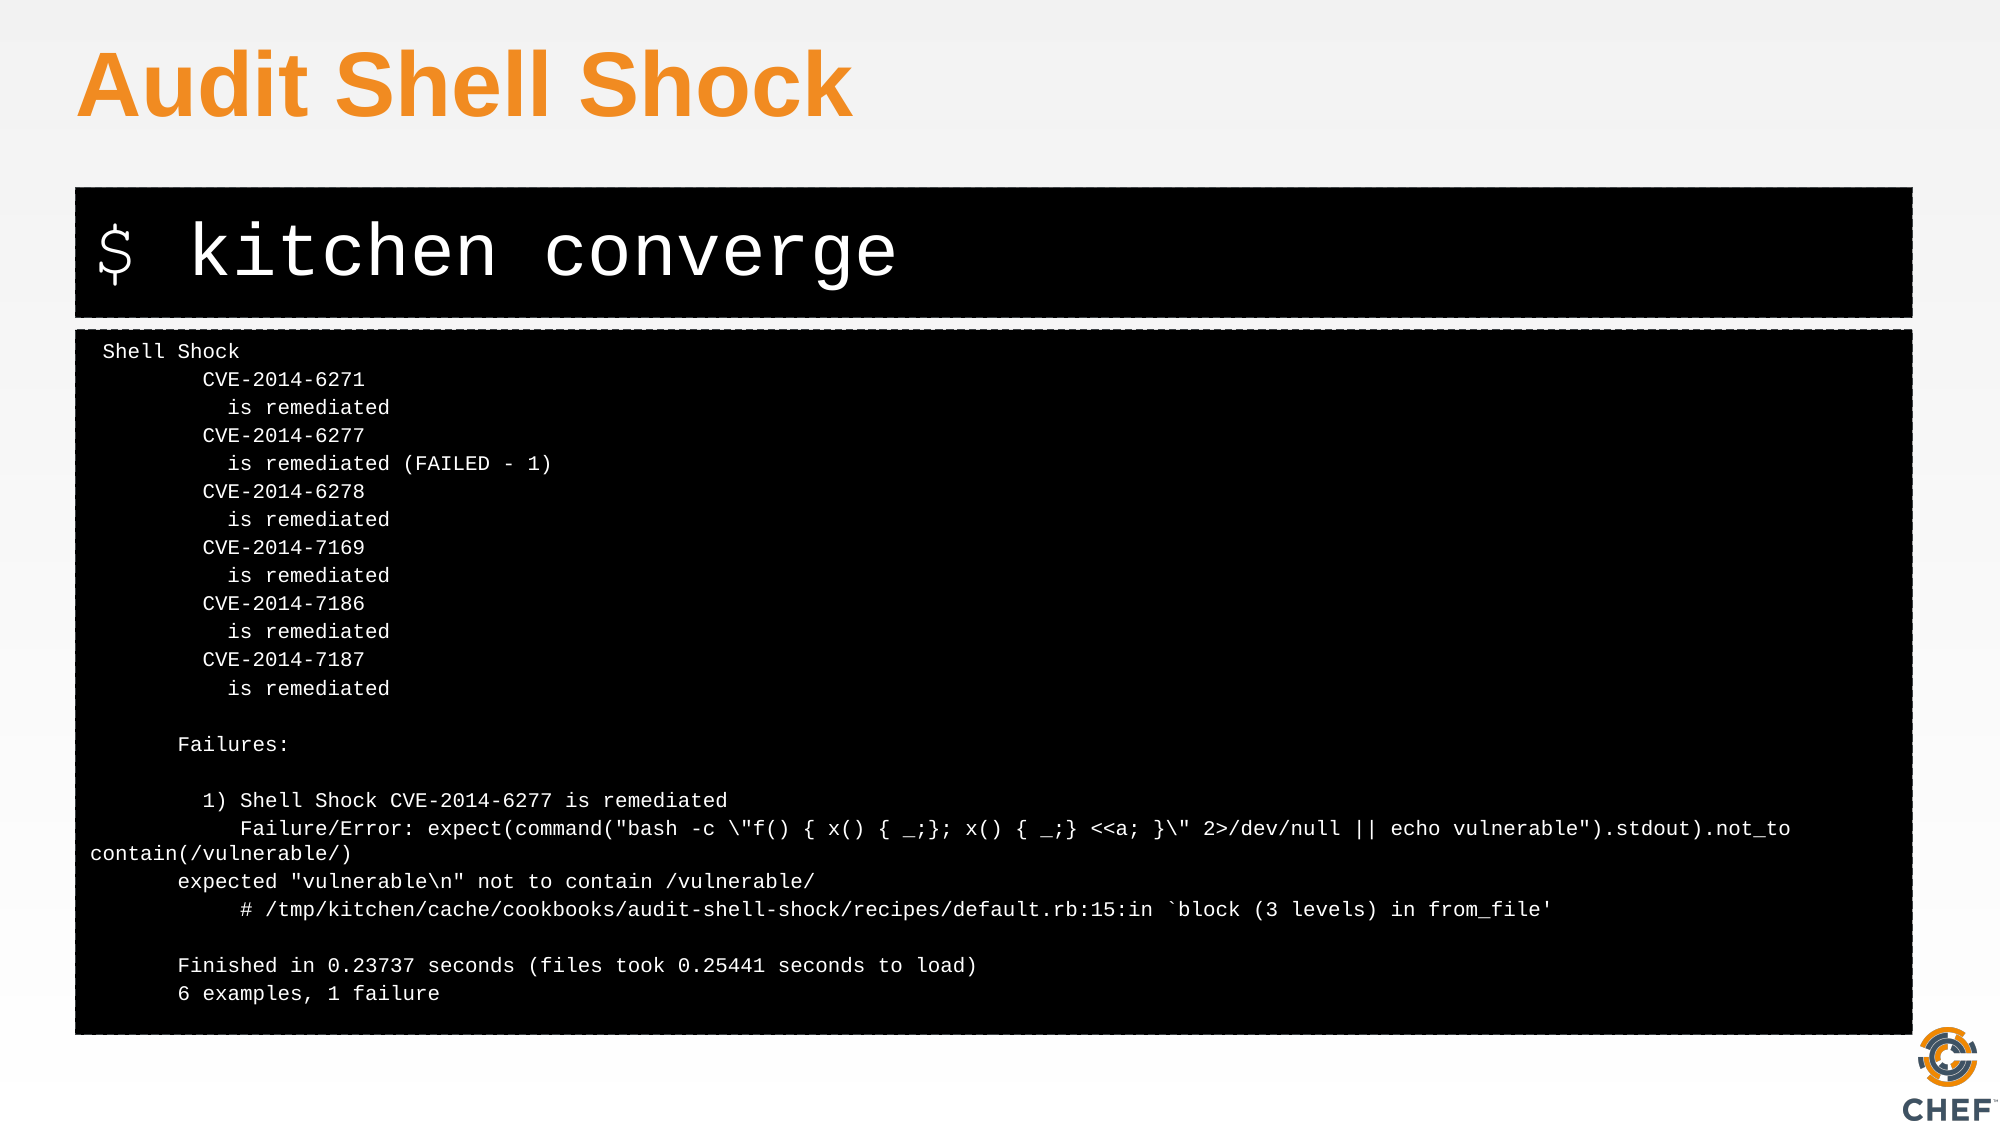

# Audit Shell Shock
kitchen converge
 Shell Shock
         CVE-2014-6271
           is remediated
         CVE-2014-6277
           is remediated (FAILED - 1)
         CVE-2014-6278
           is remediated
         CVE-2014-7169
           is remediated
         CVE-2014-7186
           is remediated
         CVE-2014-7187
           is remediated

       Failures:

         1) Shell Shock CVE-2014-6277 is remediated
            Failure/Error: expect(command("bash -c \"f() { x() { _;}; x() { _;} <<a; }\" 2>/dev/null || echo vulnerable").stdout).not_to contain(/vulnerable/)
       expected "vulnerable\n" not to contain /vulnerable/
            # /tmp/kitchen/cache/cookbooks/audit-shell-shock/recipes/default.rb:15:in `block (3 levels) in from_file'

       Finished in 0.23737 seconds (files took 0.25441 seconds to load)
       6 examples, 1 failure